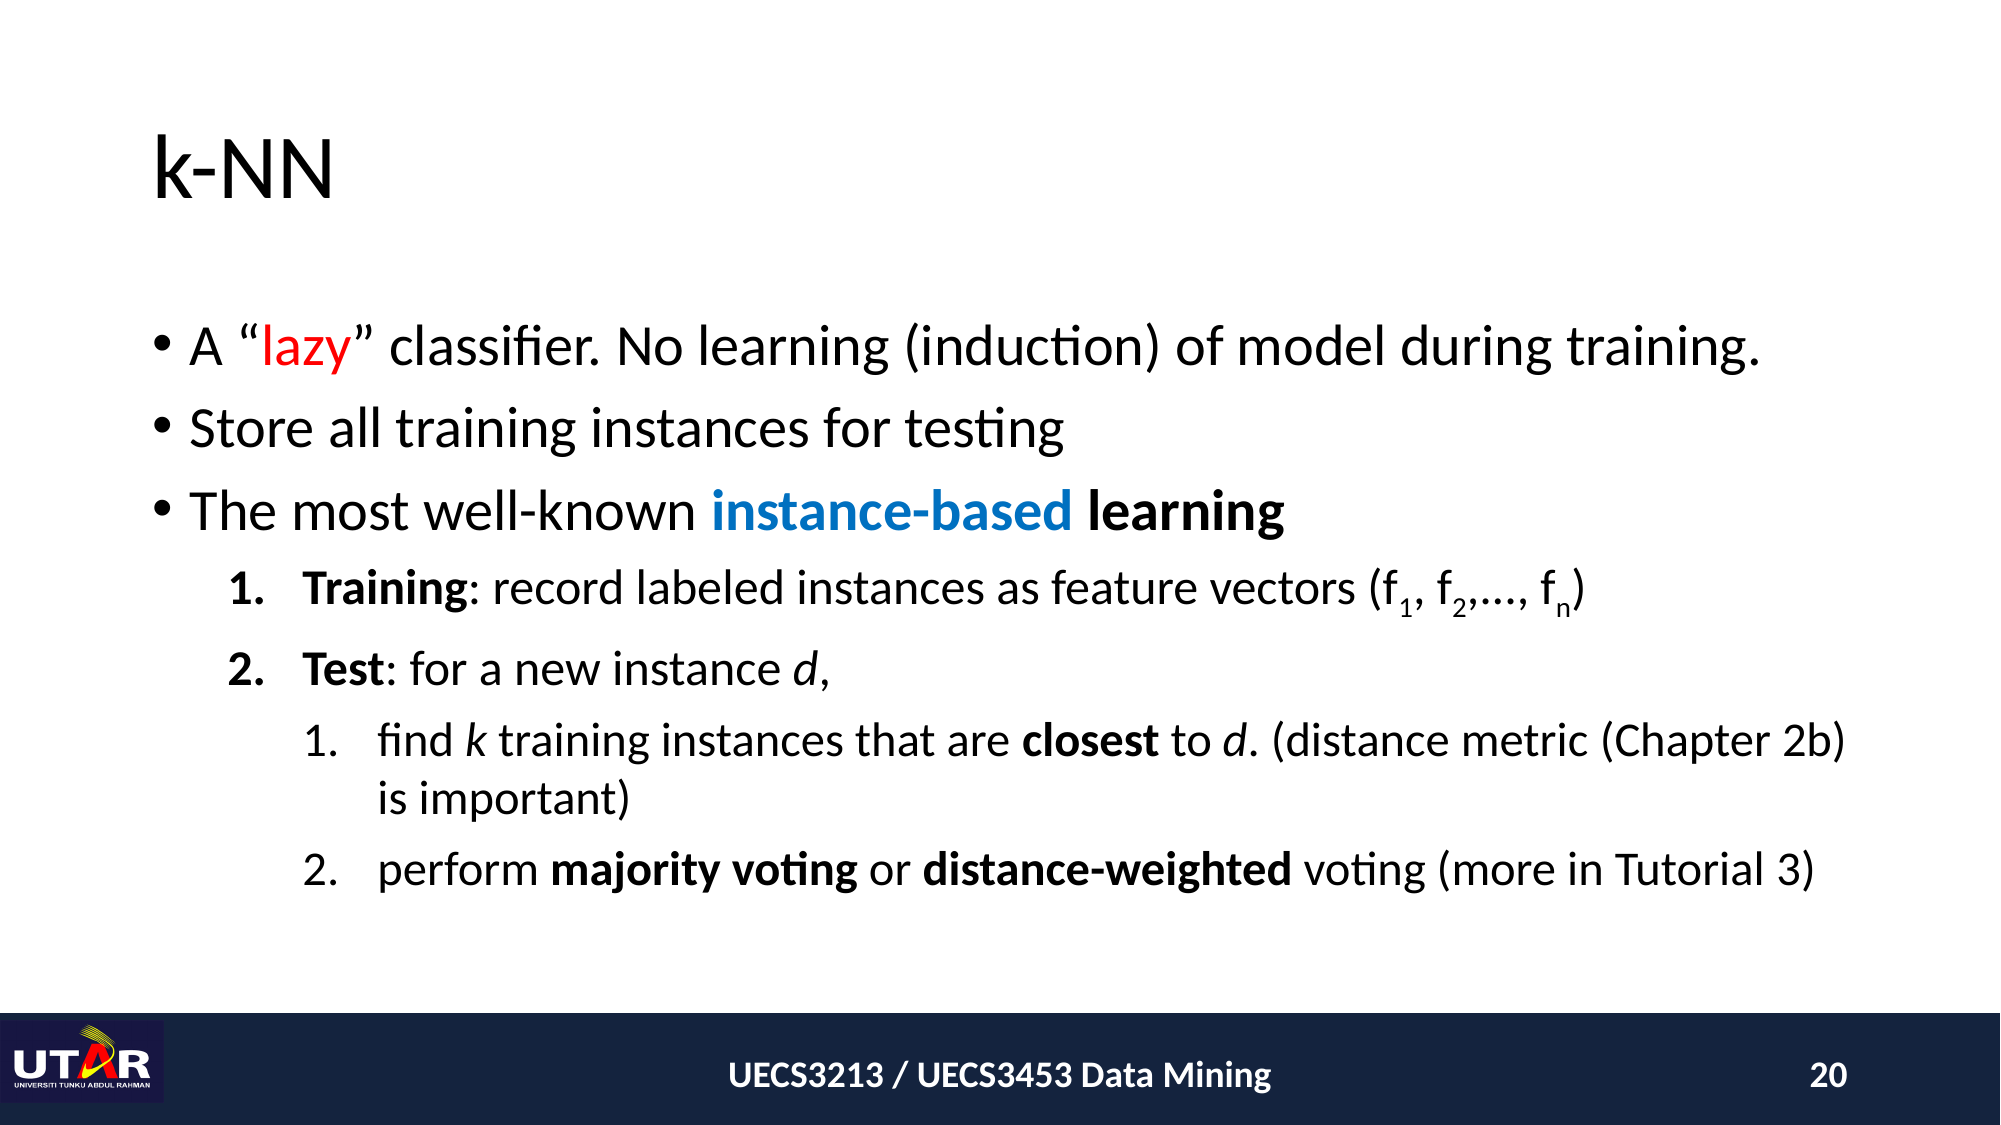

# k-NN
A “lazy” classifier. No learning (induction) of model during training.
Store all training instances for testing
The most well-known instance-based learning
Training: record labeled instances as feature vectors (f1, f2,..., fn)
Test: for a new instance d,
find k training instances that are closest to d. (distance metric (Chapter 2b) is important)
perform majority voting or distance-weighted voting (more in Tutorial 3)

UECS3213 / UECS3453 Data Mining
20